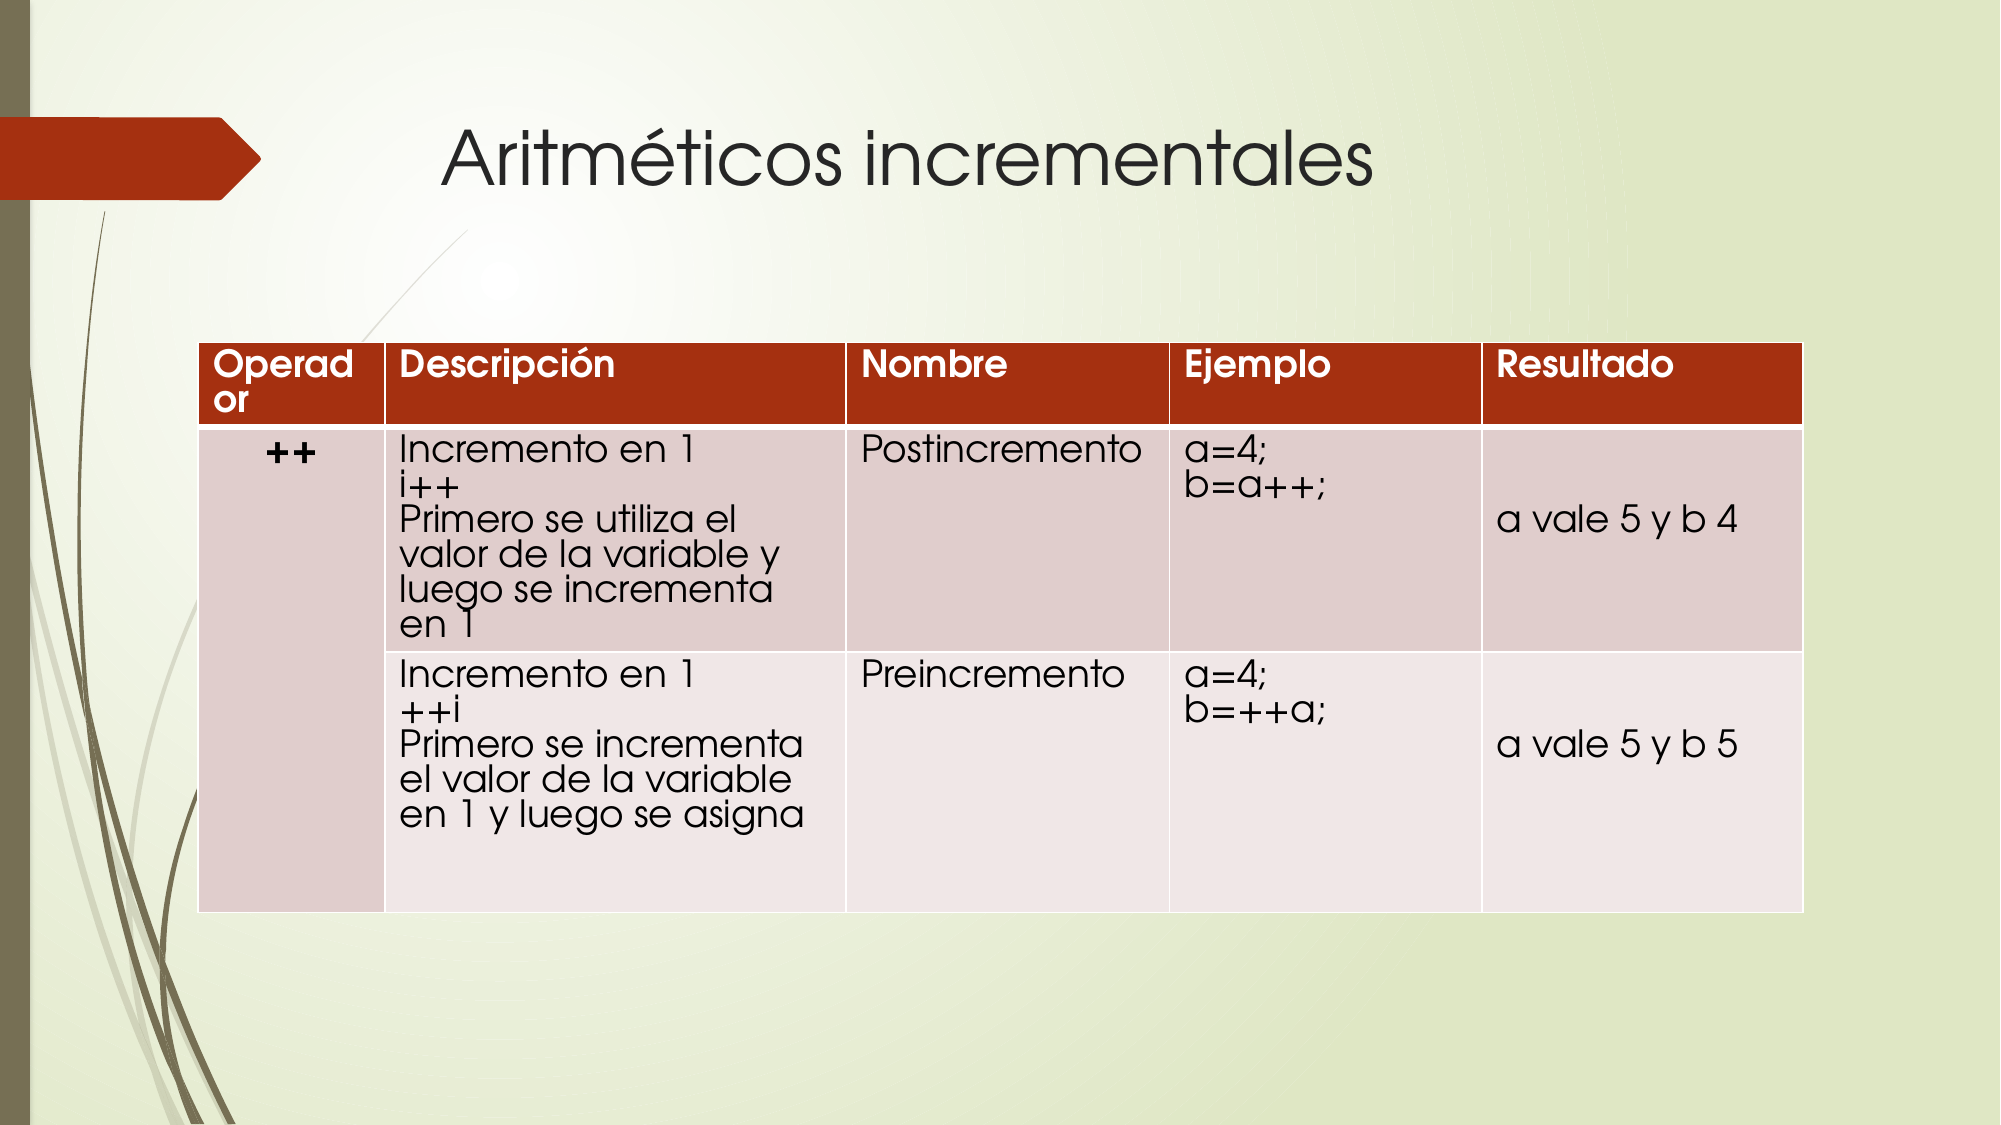

# Aritméticos incrementales
| Operador | Descripción | Nombre | Ejemplo | Resultado |
| --- | --- | --- | --- | --- |
| ++ | Incremento en 1 i++ Primero se utiliza el valor de la variable y luego se incrementa en 1 | Postincremento | a=4; b=a++; | a vale 5 y b 4 |
|  | Incremento en 1 ++i Primero se incrementa el valor de la variable en 1 y luego se asigna | Preincremento | a=4; b=++a; | a vale 5 y b 5 |